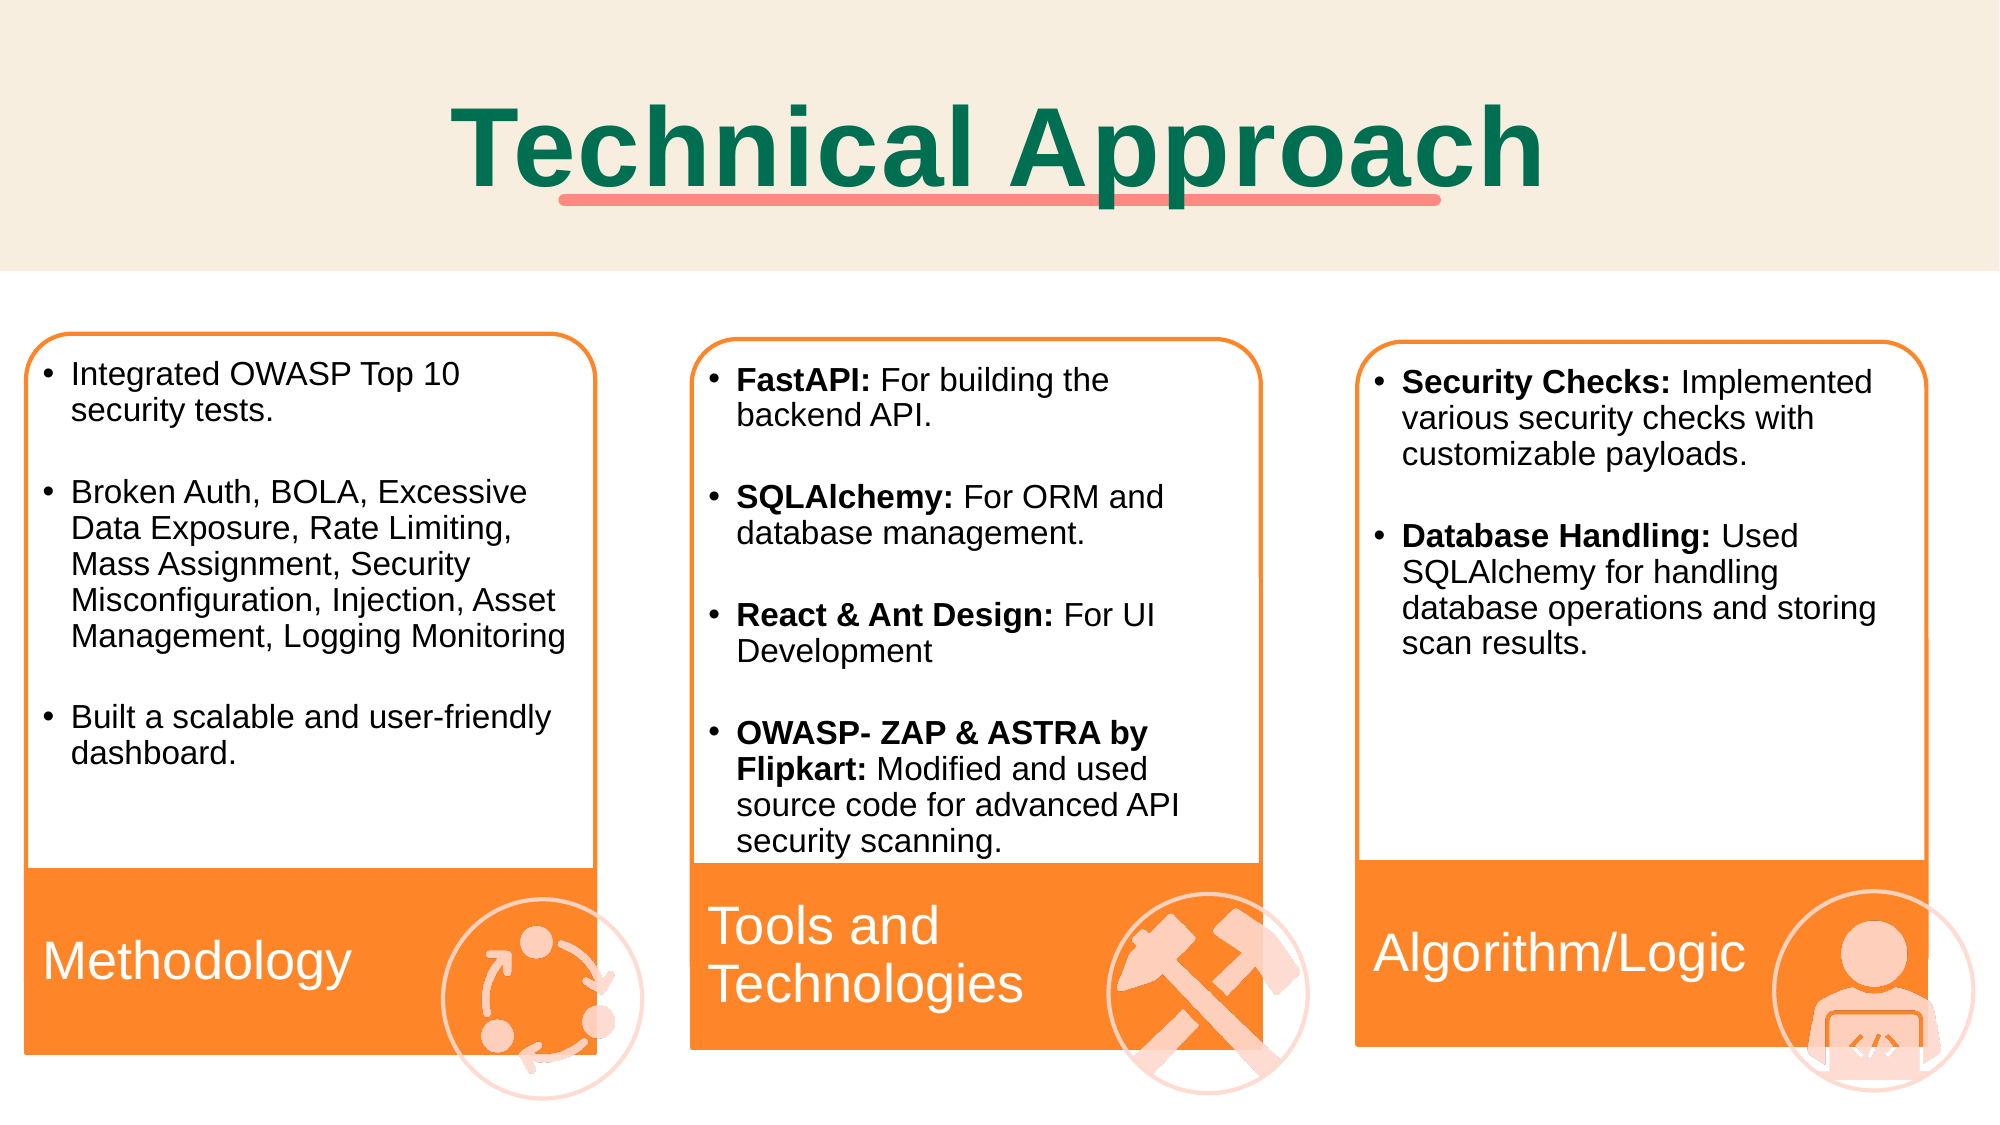

# Technical Approach
Integrated OWASP Top 10 security tests.

Broken Auth, BOLA, Excessive Data Exposure, Rate Limiting, Mass Assignment, Security Misconfiguration, Injection, Asset Management, Logging Monitoring

Built a scalable and user-friendly dashboard.
Methodology
FastAPI: For building the backend API.

SQLAlchemy: For ORM and database management.

React & Ant Design: For UI Development

OWASP- ZAP & ASTRA by Flipkart: Modified and used source code for advanced API security scanning.
Tools and Technologies
Security Checks: Implemented various security checks with customizable payloads.

Database Handling: Used SQLAlchemy for handling database operations and storing scan results.
Algorithm/Logic